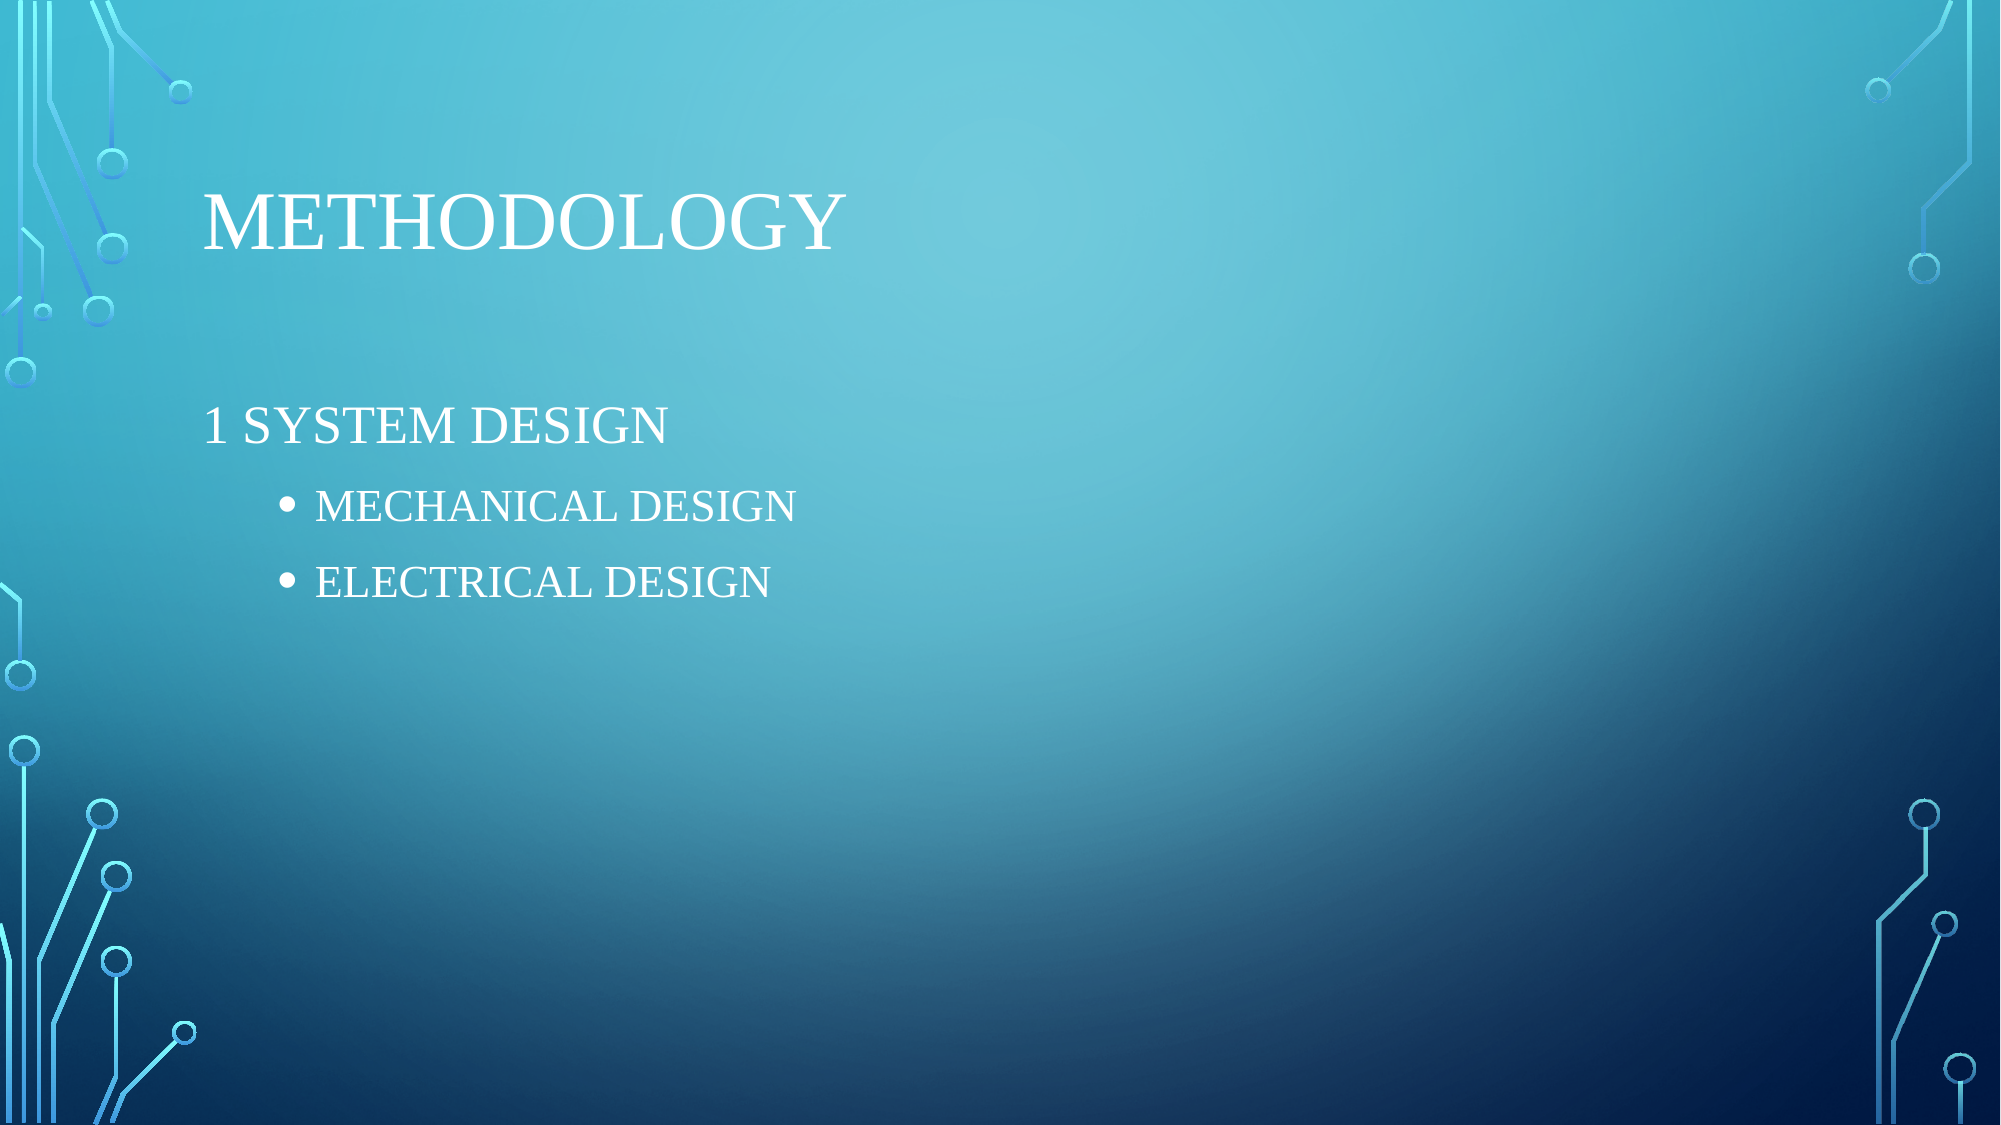

# methodology
1 SYSTEM DESIGN
MECHANICAL DESIGN
ELECTRICAL DESIGN